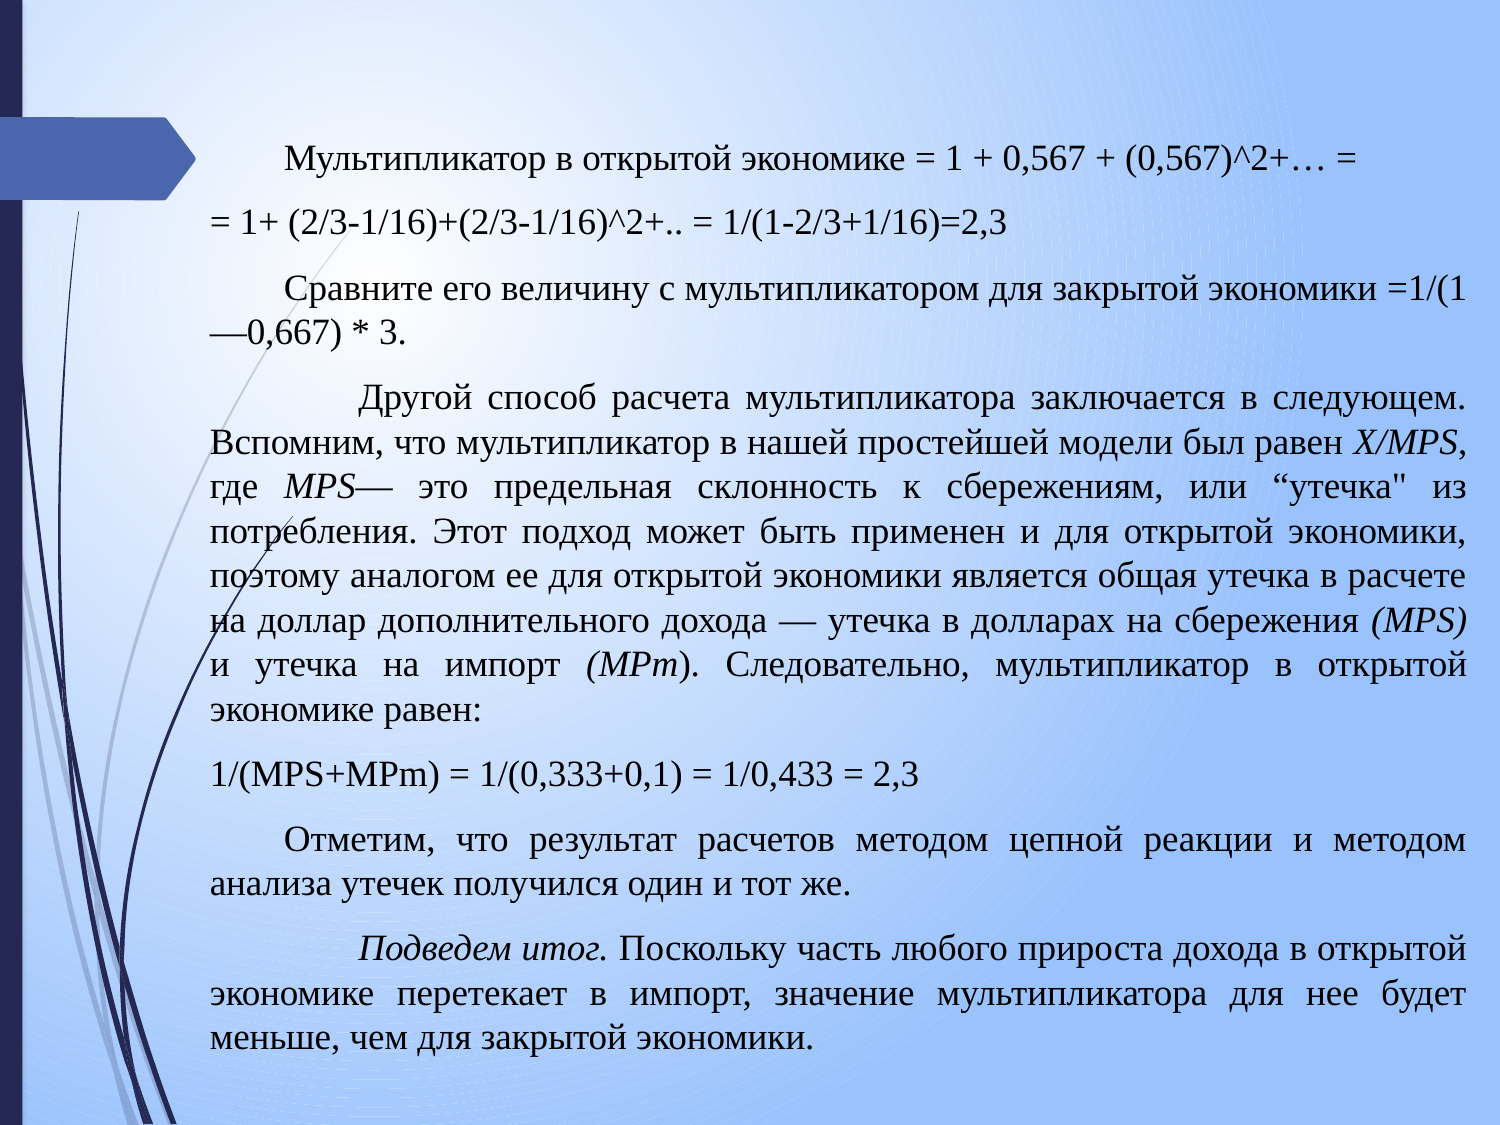

Мультипликатор в открытой экономике = 1 + 0,567 + (0,567)^2+… =
= 1+ (2/3-1/16)+(2/3-1/16)^2+.. = 1/(1-2/3+1/16)=2,3
Сравните его величину с мультипликатором для закрытой экономики =1/(1 —0,667) * 3.
	Другой способ расчета мультипликатора заключается в следующем. Вспомним, что мультипликатор в нашей простейшей модели был равен Х/MPS, где MPS— это предельная склон­ность к сбережениям, или “утечка" из потребления. Этот подход может быть применен и для открытой экономики, поэтому аналогом ее для открытой экономики является общая утечка в расчете на доллар дополнительного дохода — утечка в долларах на сбережения (MPS) и утечка на импорт (МРт). Следовательно, мультипликатор в открытой экономике равен:
1/(MPS+MPm) = 1/(0,333+0,1) = 1/0,433 = 2,3
Отметим, что результат расчетов методом цепной реакции и методом анализа утечек получился один и тот же.
	Подведем итог. Поскольку часть любого прироста дохода в открытой экономике перетекает в импорт, значение мультипликатора для нее будет меньше, чем для закрытой экономики.